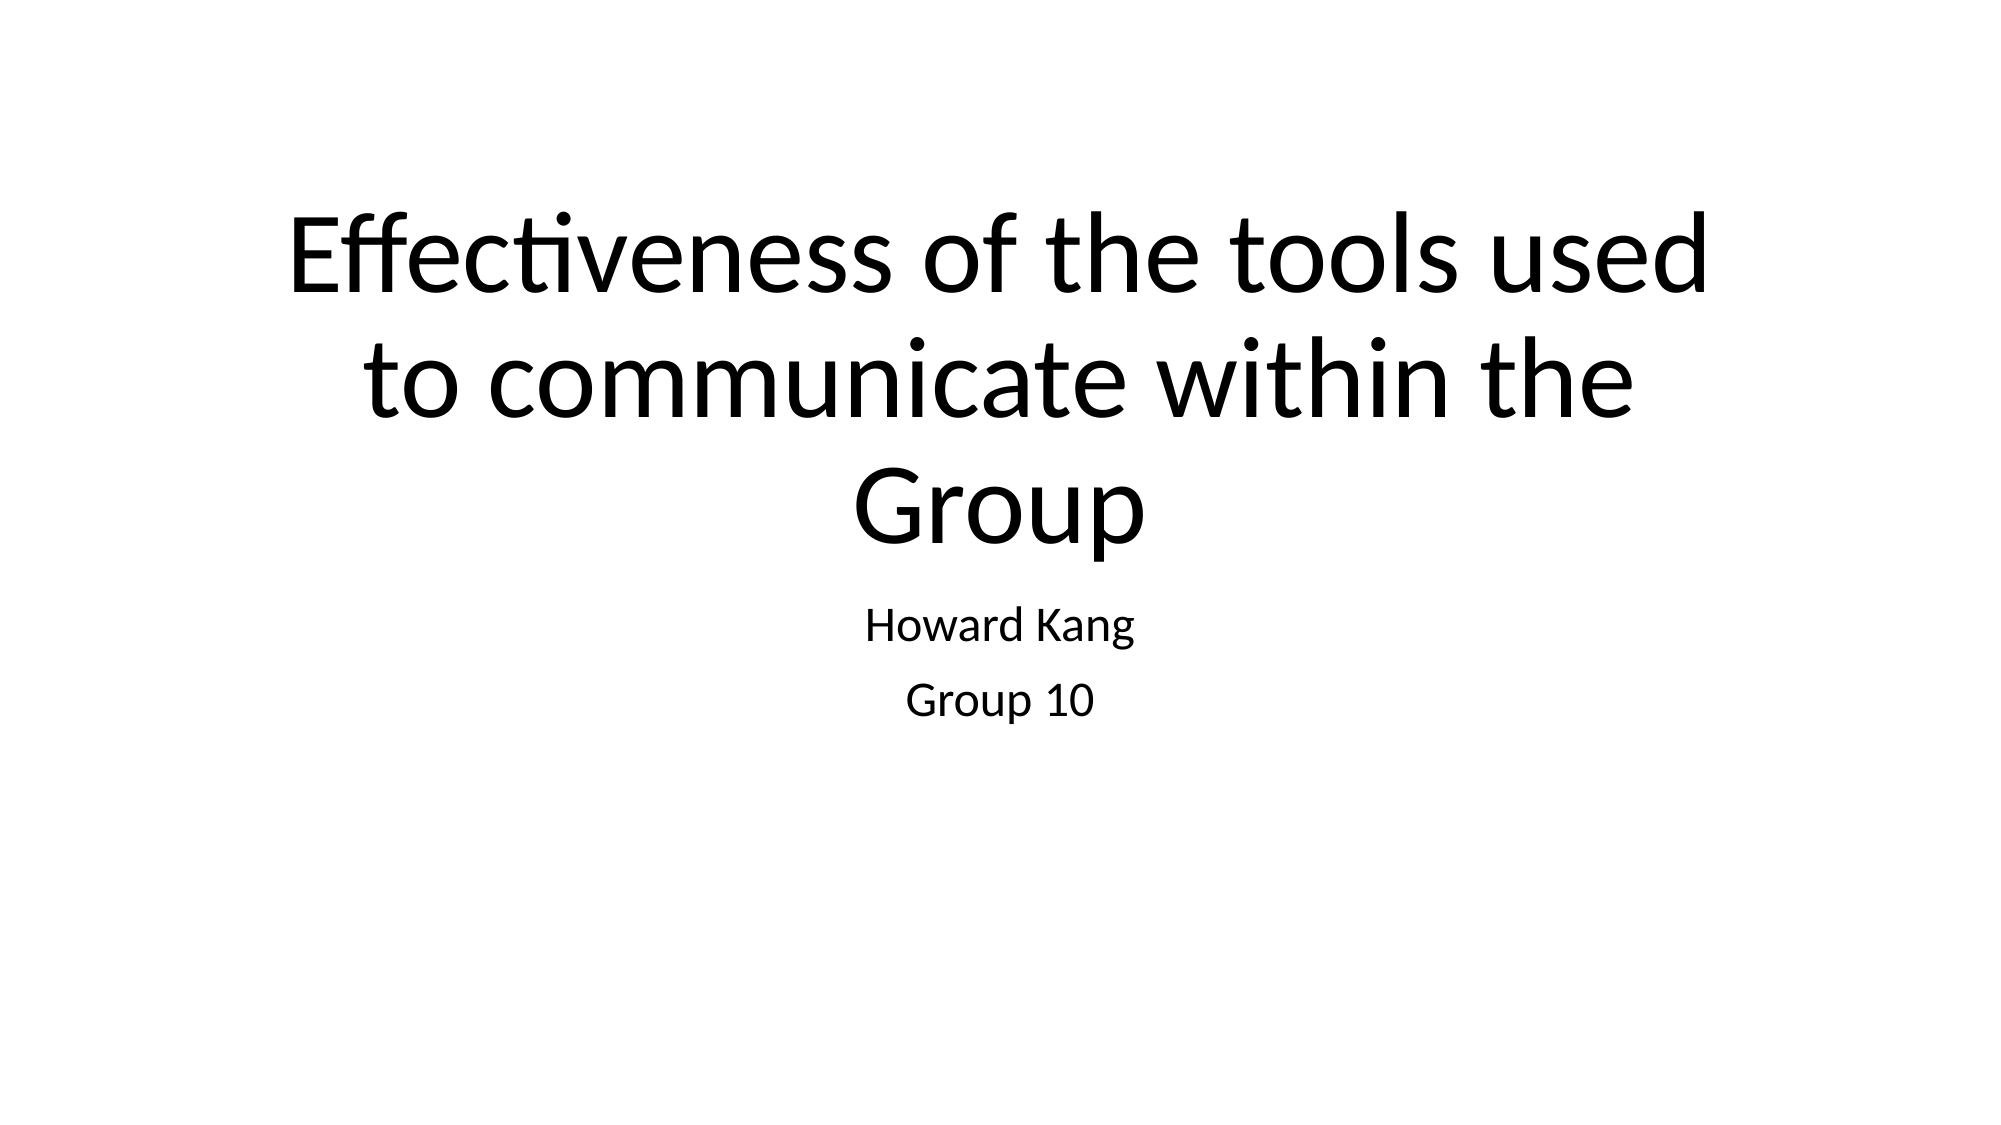

# Effectiveness of the tools used to communicate within the Group
Howard Kang
Group 10